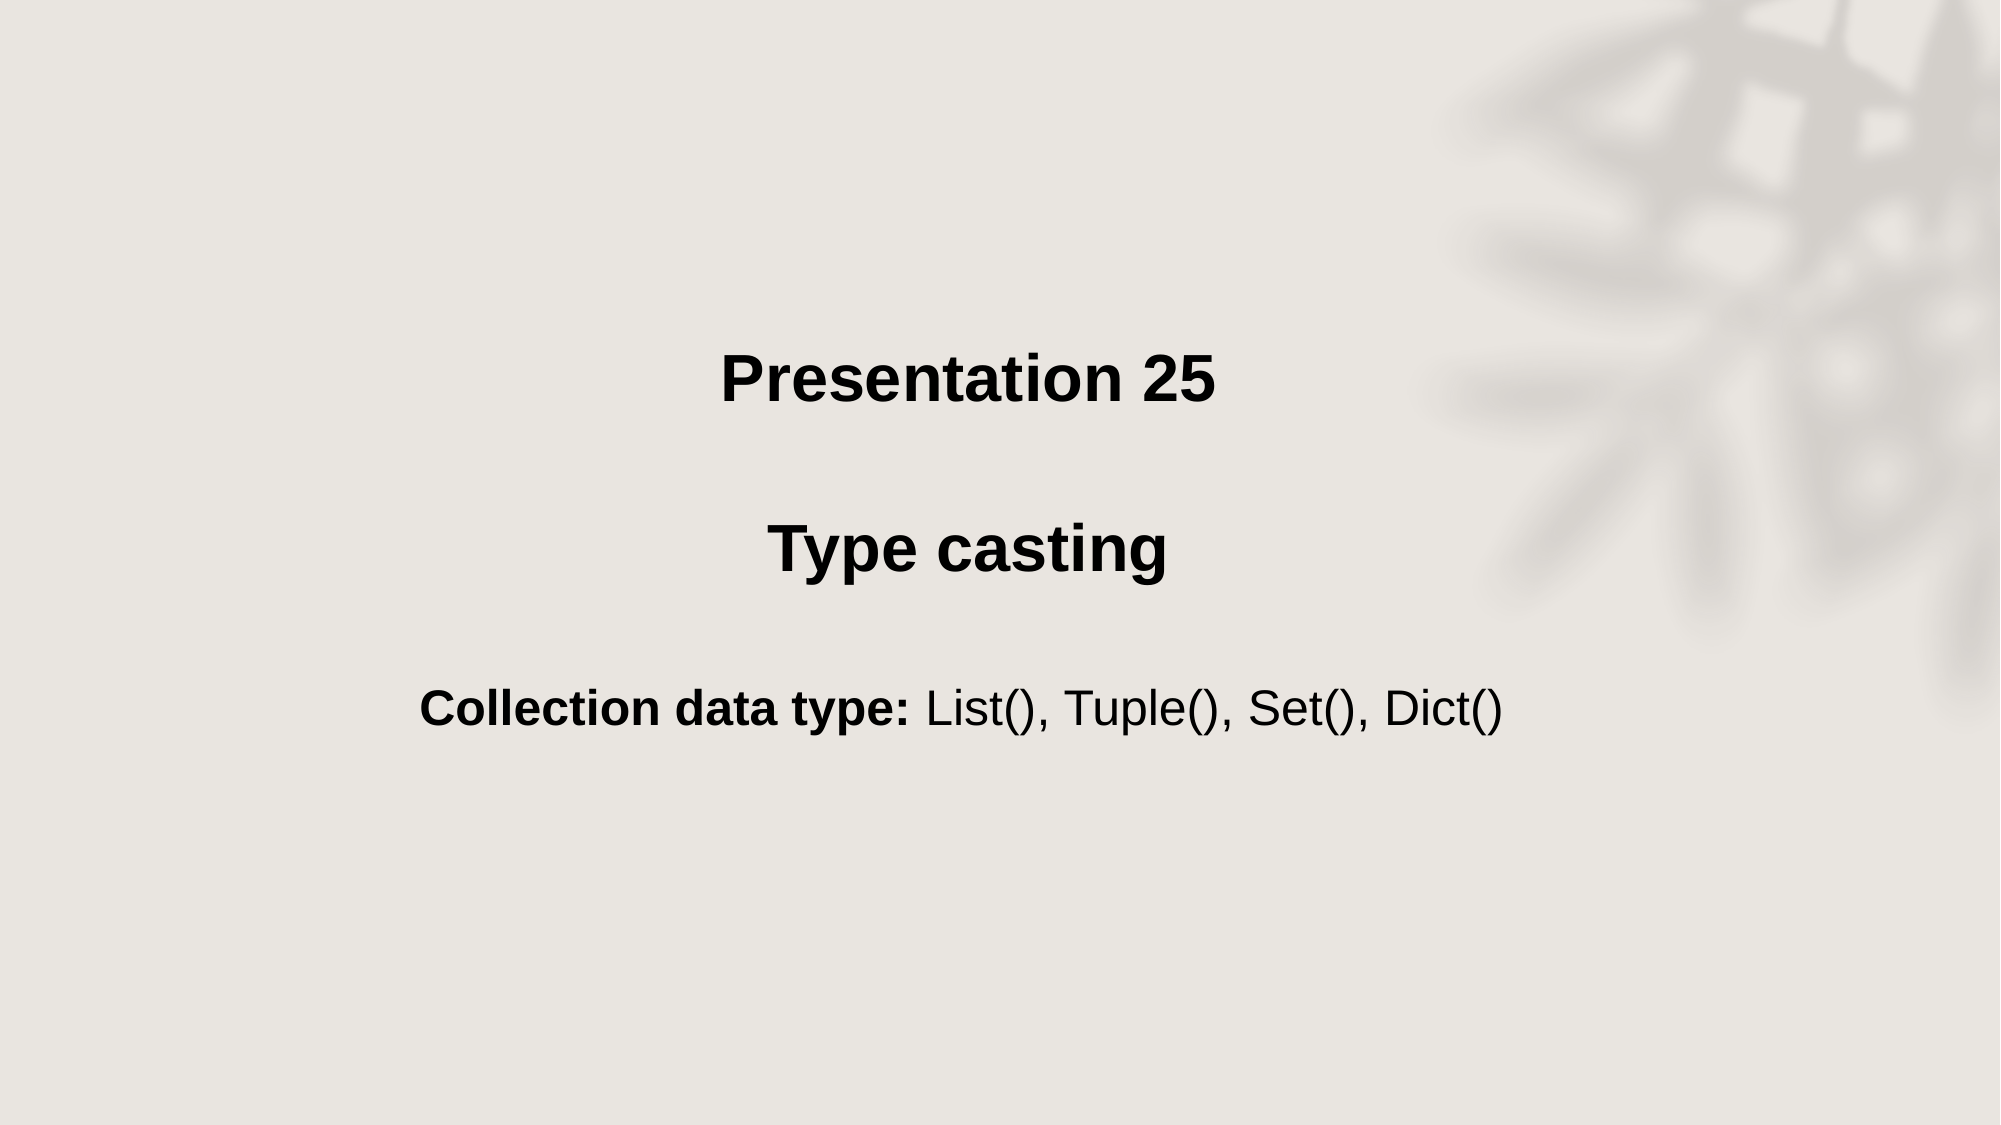

# Presentation 25 Type casting Collection data type: List(), Tuple(), Set(), Dict()